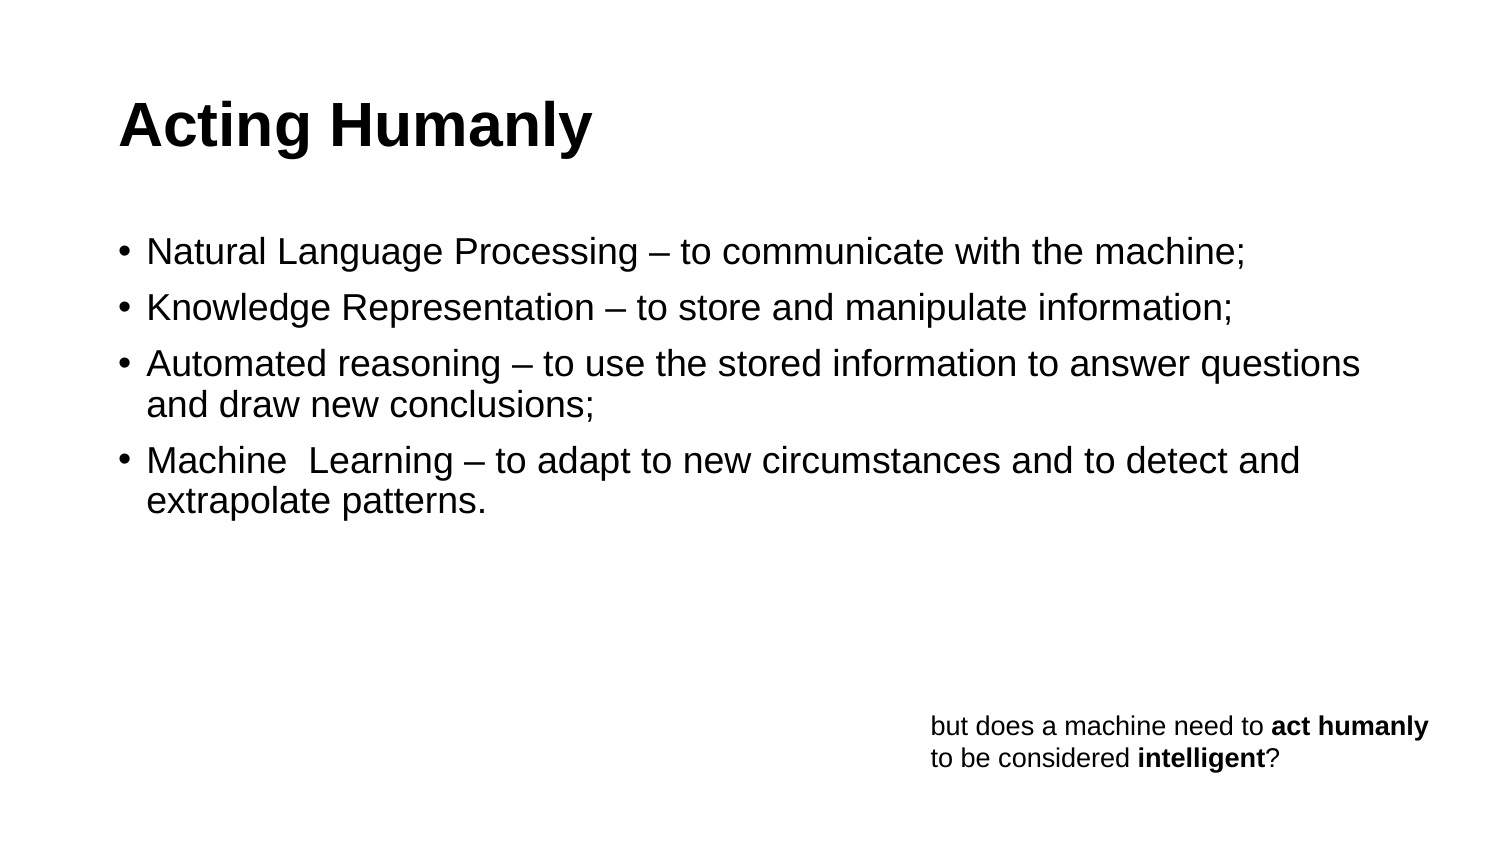

# Acting Humanly
Natural Language Processing – to communicate with the machine;
Knowledge Representation – to store and manipulate information;
Automated reasoning – to use the stored information to answer questions and draw new conclusions;
Machine  Learning – to adapt to new circumstances and to detect and extrapolate patterns.
but does a machine need to act humanly
to be considered intelligent?